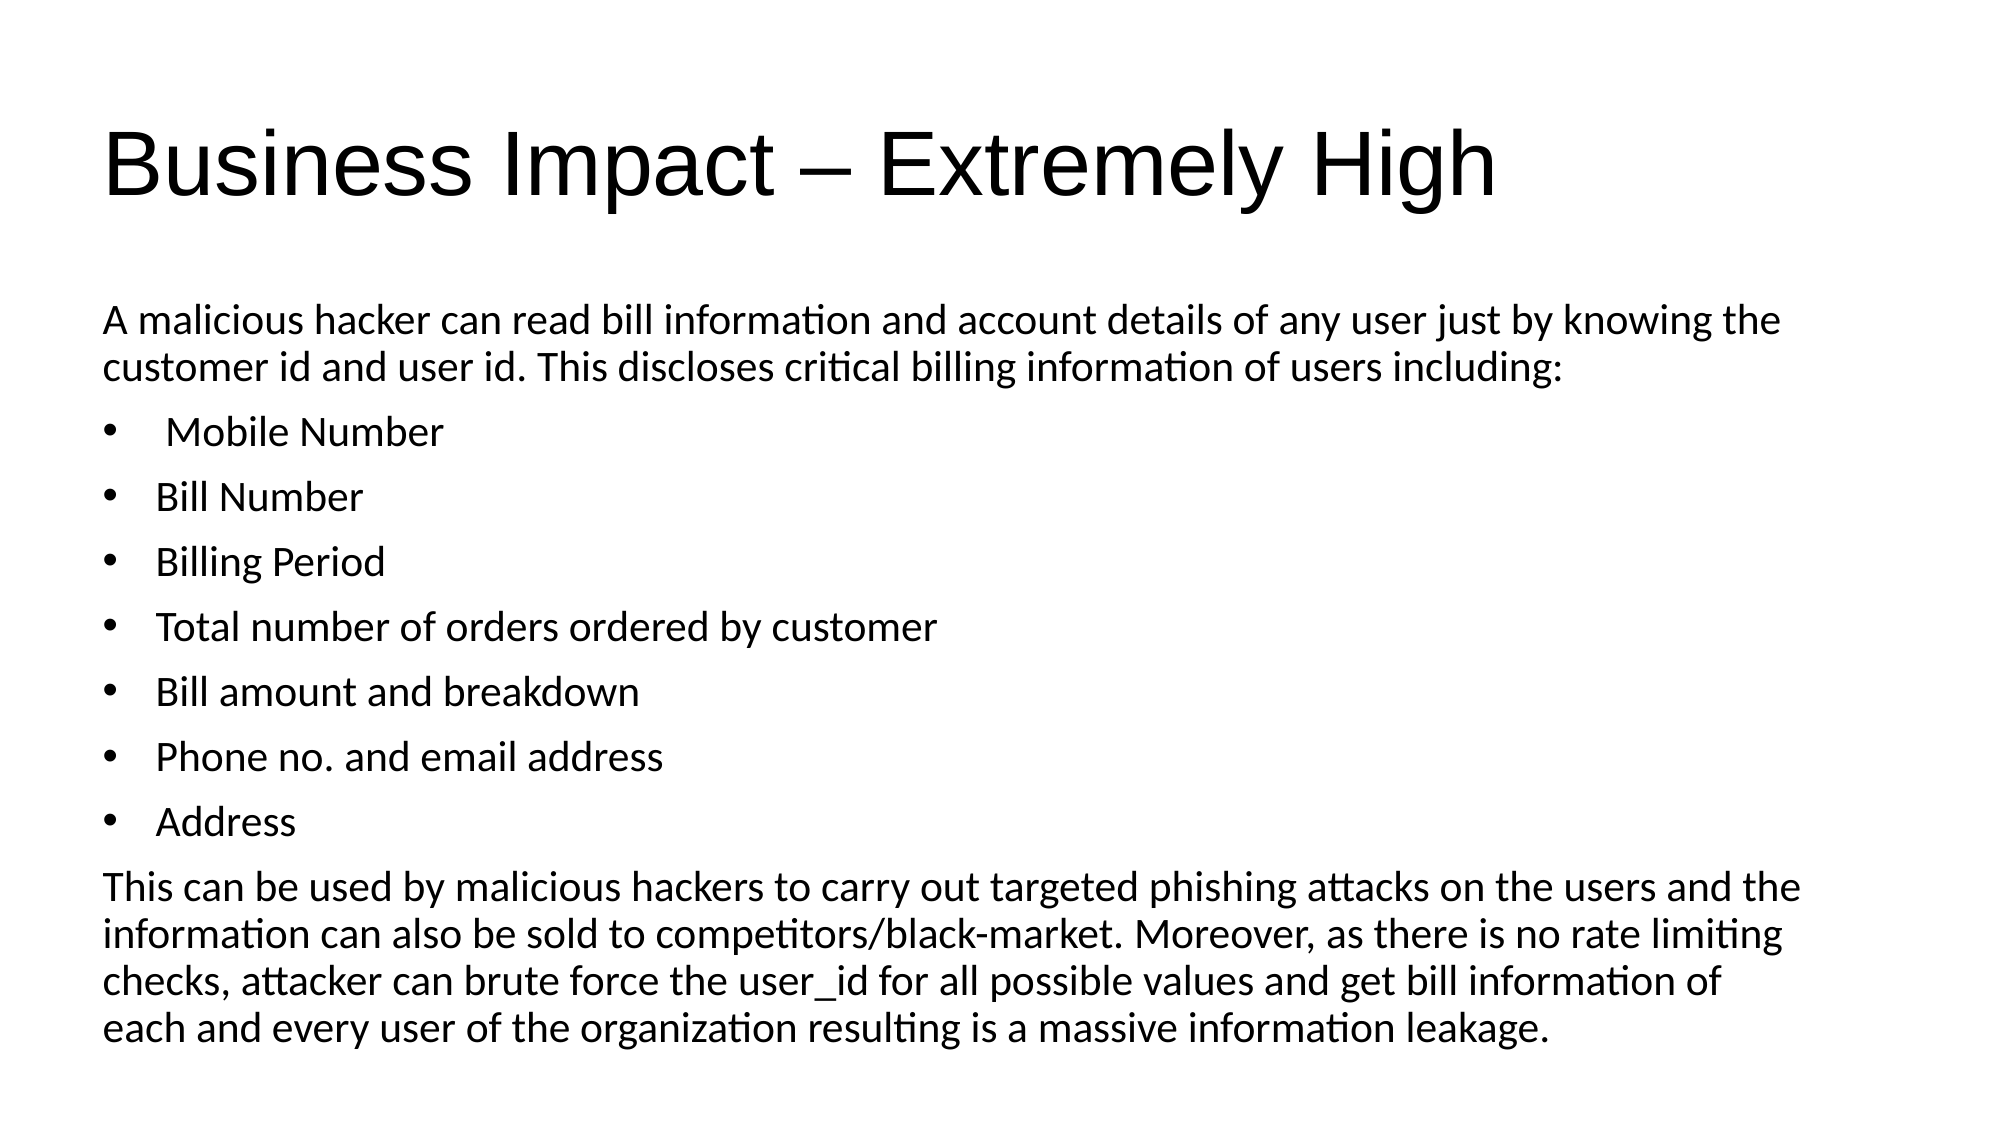

# Business Impact – Extremely High
A malicious hacker can read bill information and account details of any user just by knowing the customer id and user id. This discloses critical billing information of users including:
 Mobile Number
Bill Number
Billing Period
Total number of orders ordered by customer
Bill amount and breakdown
Phone no. and email address
Address
This can be used by malicious hackers to carry out targeted phishing attacks on the users and the information can also be sold to competitors/black-market. Moreover, as there is no rate limiting checks, attacker can brute force the user_id for all possible values and get bill information of each and every user of the organization resulting is a massive information leakage.